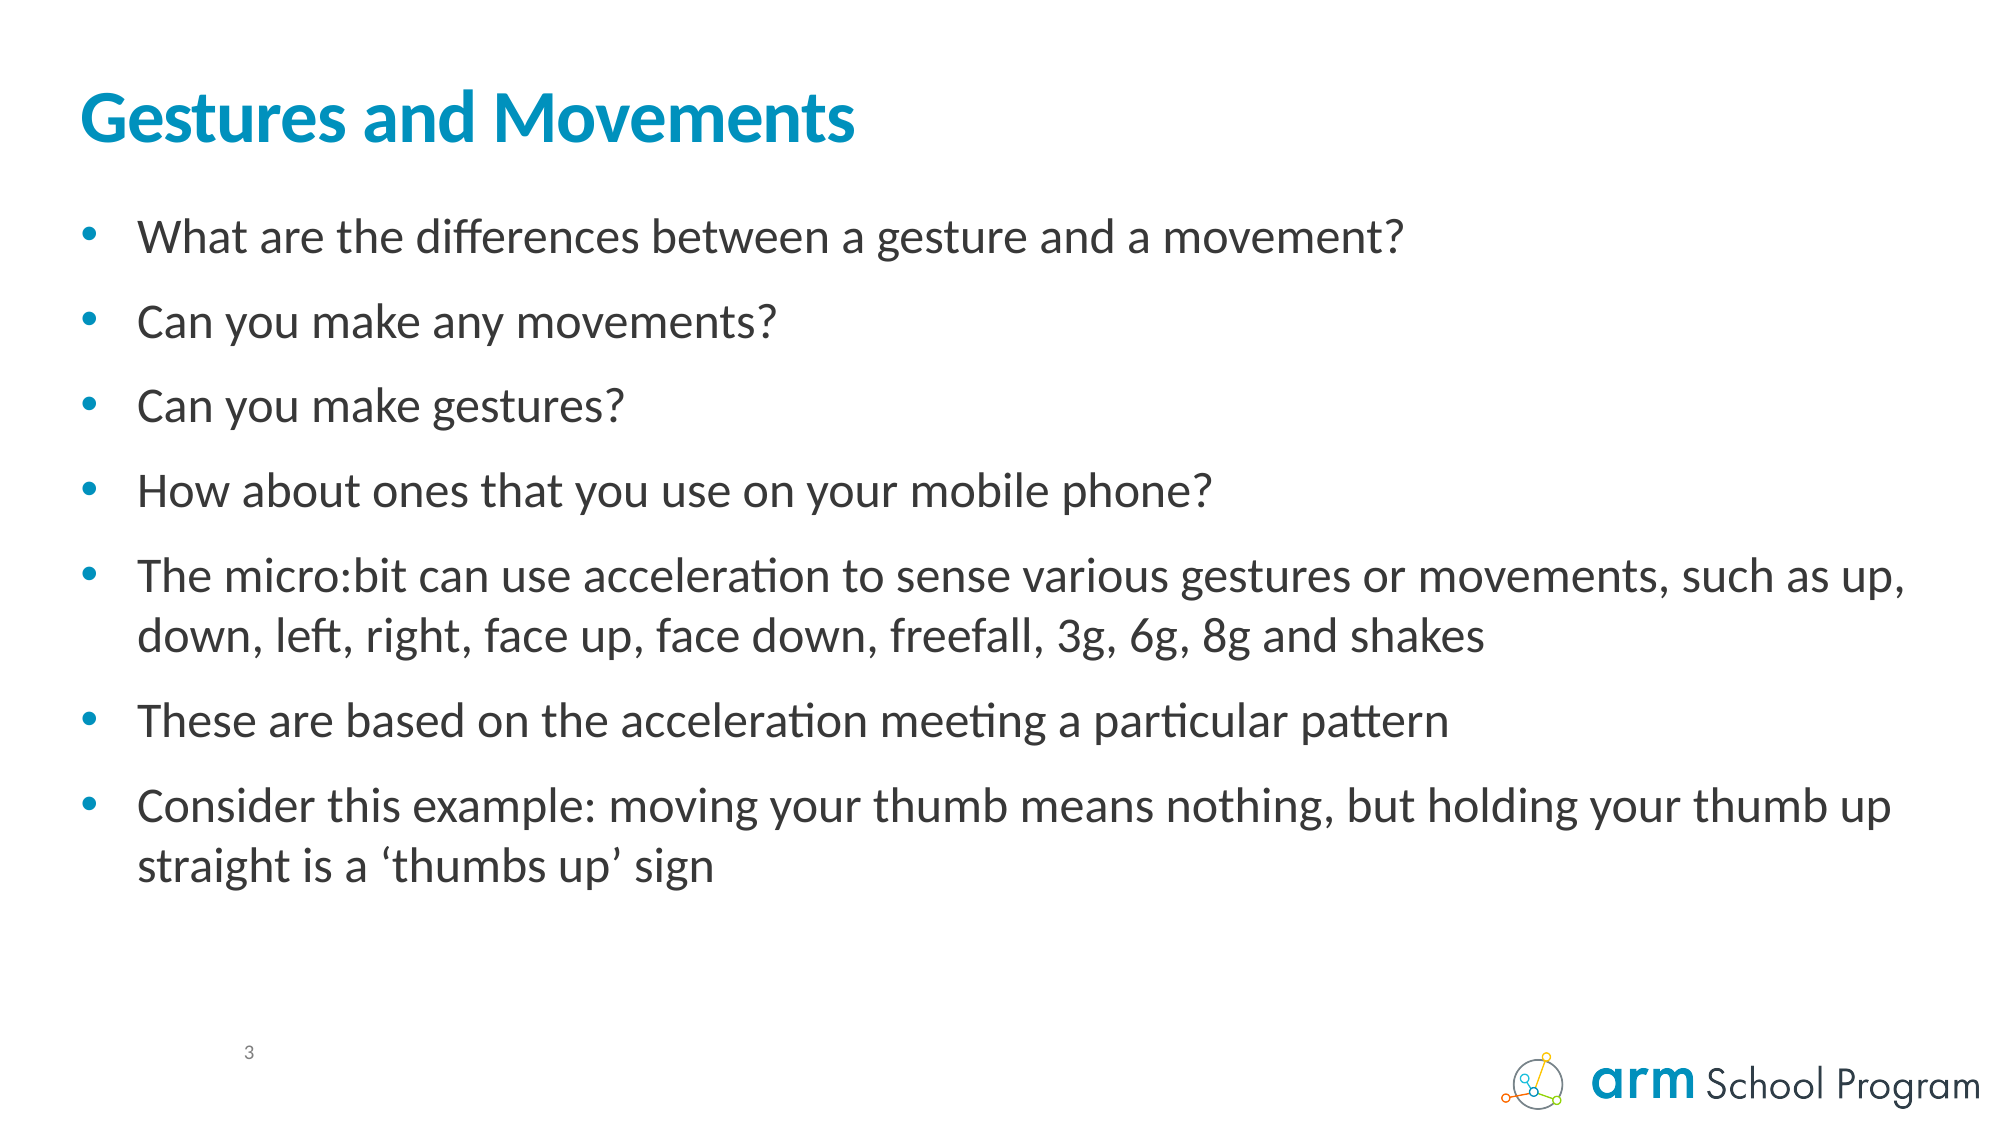

# Gestures and Movements
What are the differences between a gesture and a movement?
Can you make any movements?
Can you make gestures?
How about ones that you use on your mobile phone?
The micro:bit can use acceleration to sense various gestures or movements, such as up, down, left, right, face up, face down, freefall, 3g, 6g, 8g and shakes
These are based on the acceleration meeting a particular pattern
Consider this example: moving your thumb means nothing, but holding your thumb up straight is a ‘thumbs up’ sign